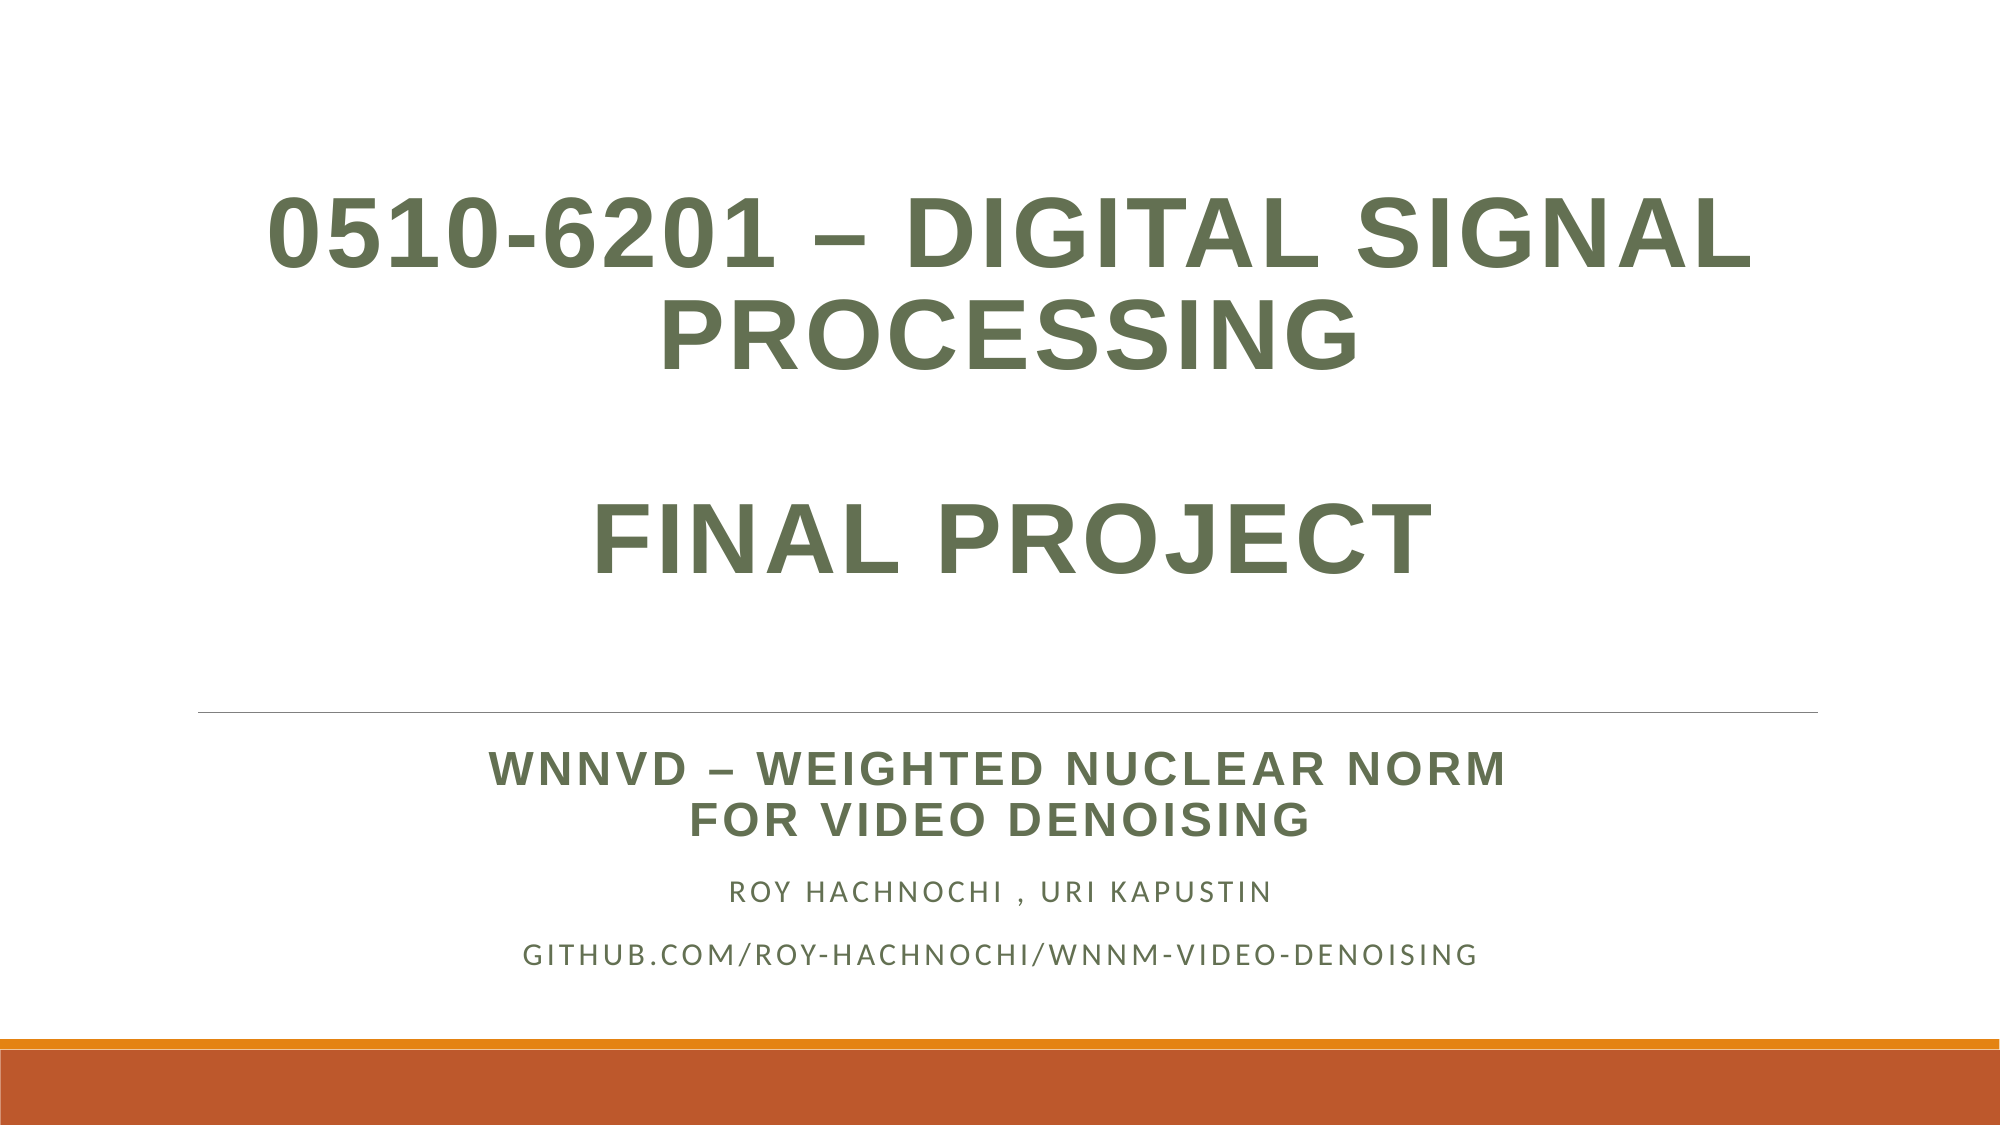

# 0510-6201 – Digital Signal Processing Final Project
WNNVD – Weighted Nuclear Norm for Video Denoising
Roy Hachnochi , Uri Kapustin
github.com/roy-hachnochi/WNNM-Video-Denoising